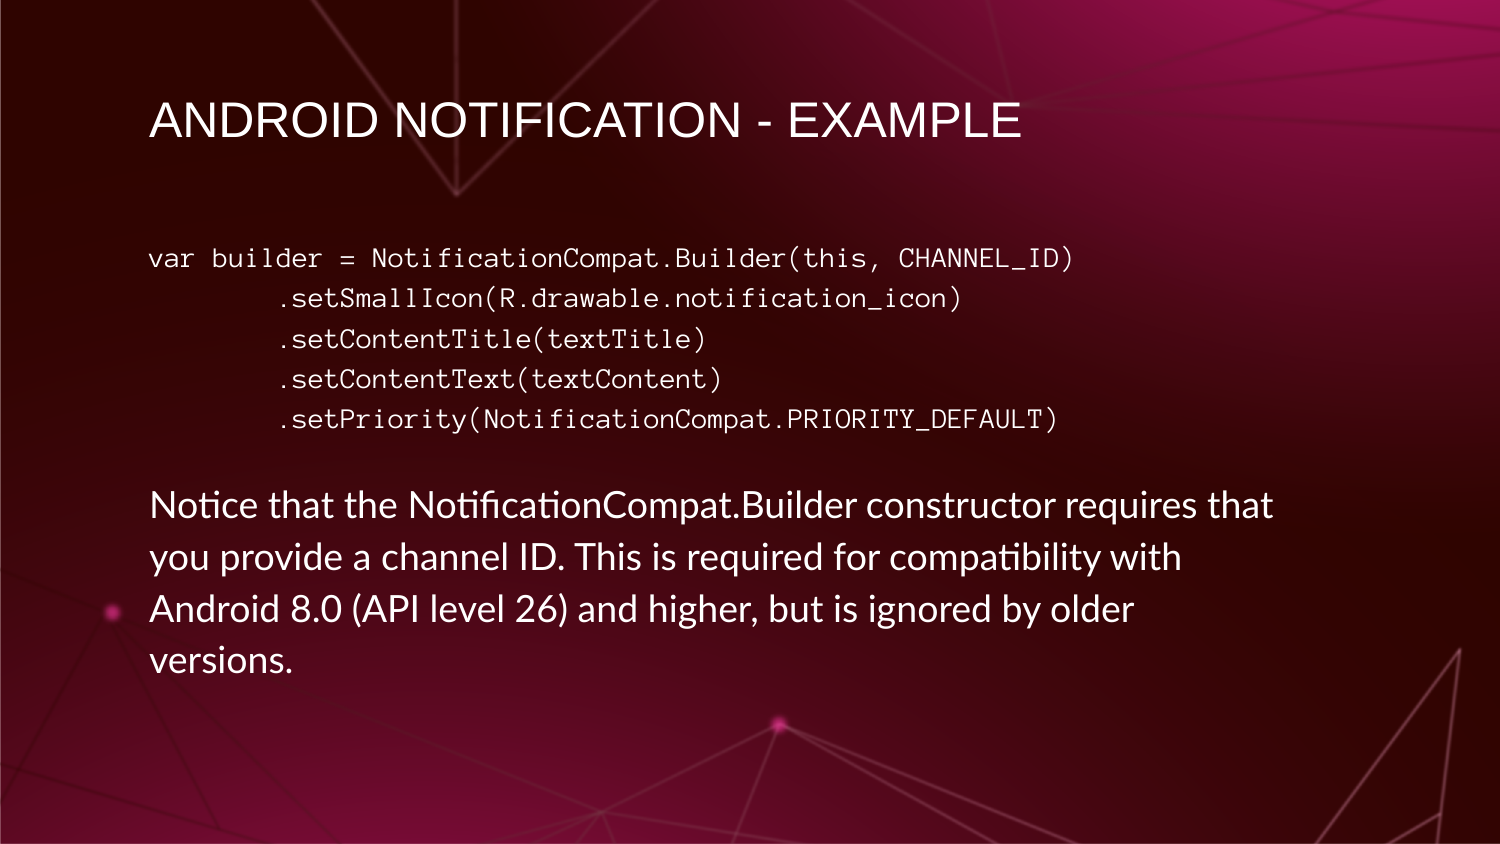

# ANDROID NOTIFICATION - EXAMPLE
var builder = NotificationCompat.Builder(this, CHANNEL_ID)
        .setSmallIcon(R.drawable.notification_icon)
        .setContentTitle(textTitle)
        .setContentText(textContent)
        .setPriority(NotificationCompat.PRIORITY_DEFAULT)
Notice that the NotificationCompat.Builder constructor requires that you provide a channel ID. This is required for compatibility with Android 8.0 (API level 26) and higher, but is ignored by older versions.